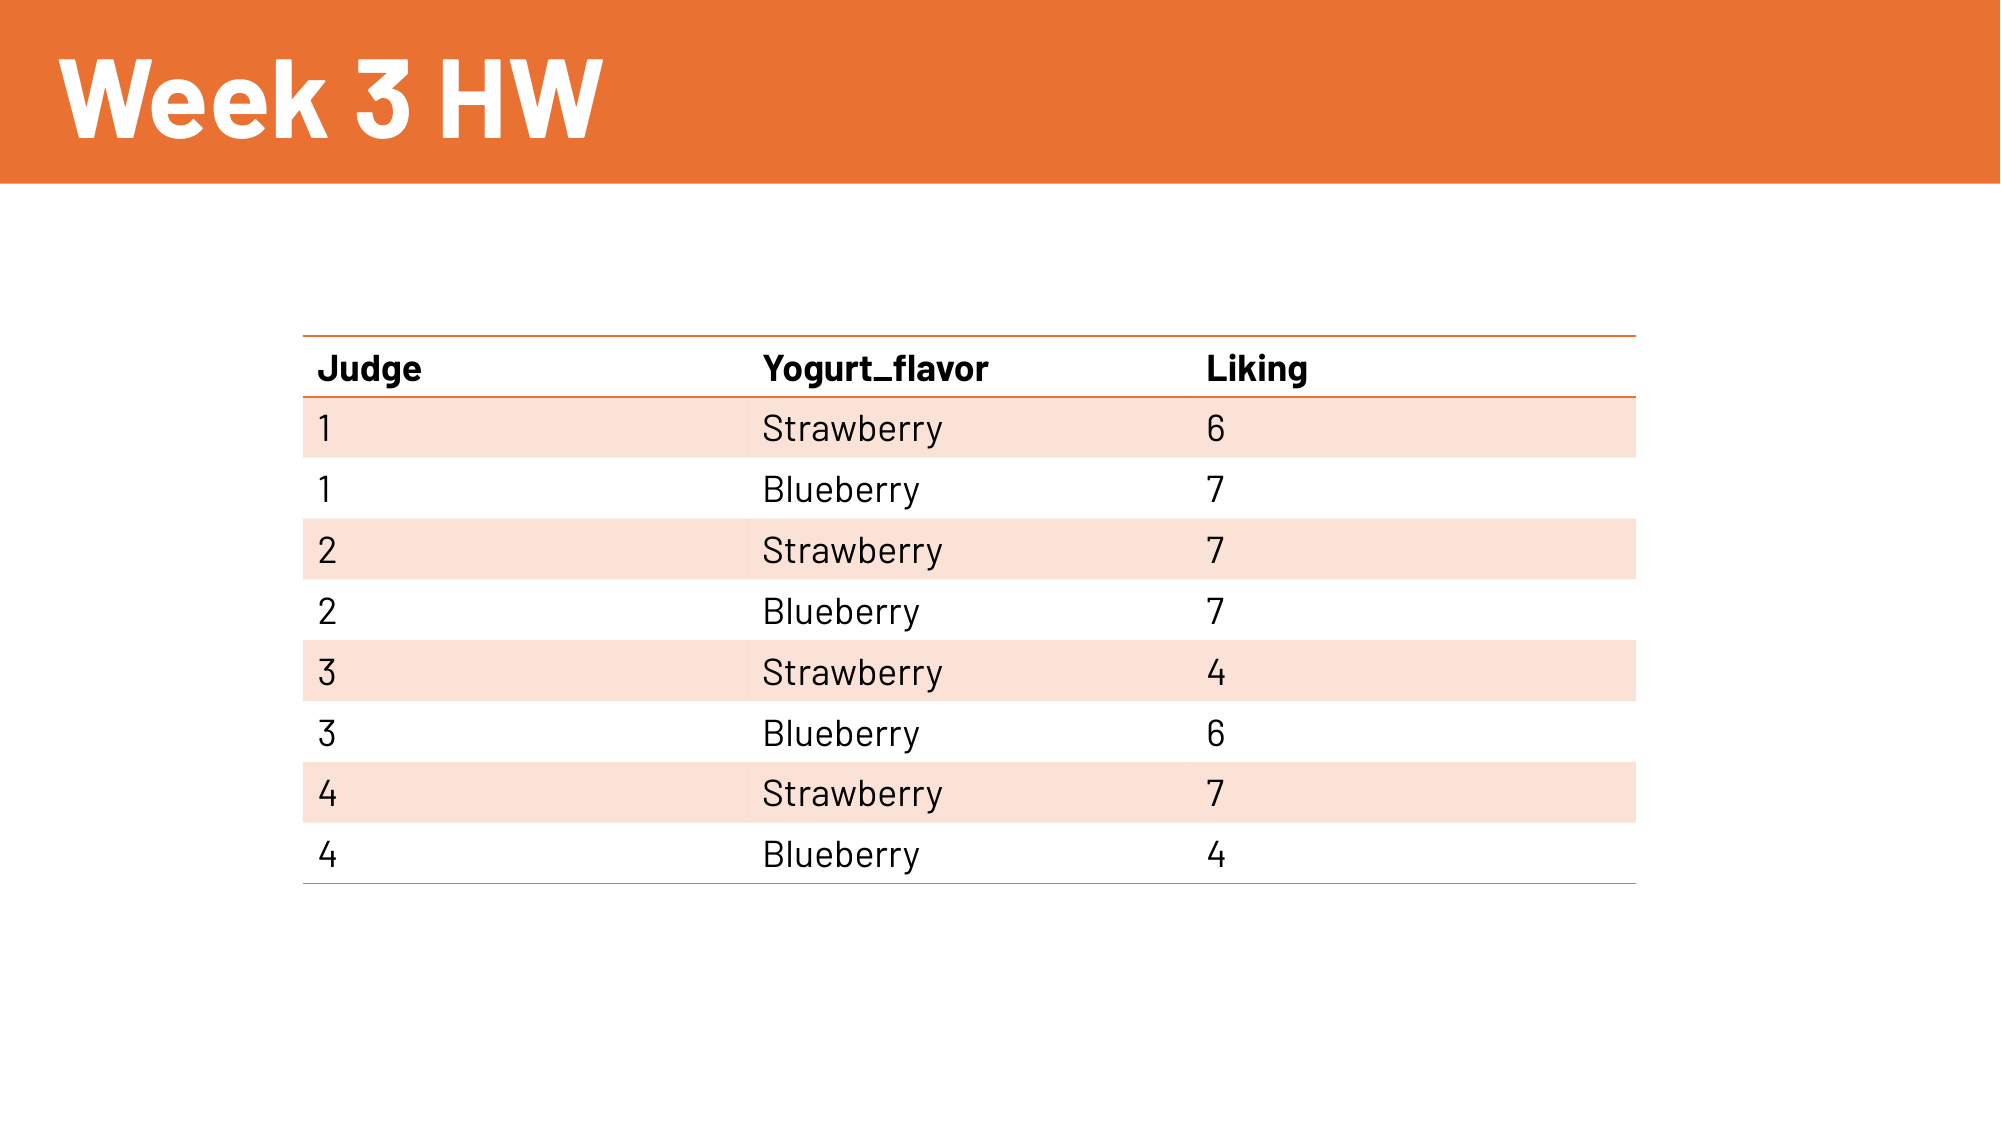

Week 3 HW
| Judge | Yogurt\_flavor | Liking |
| --- | --- | --- |
| 1 | Strawberry | 6 |
| 1 | Blueberry | 7 |
| 2 | Strawberry | 7 |
| 2 | Blueberry | 7 |
| 3 | Strawberry | 4 |
| 3 | Blueberry | 6 |
| 4 | Strawberry | 7 |
| 4 | Blueberry | 4 |